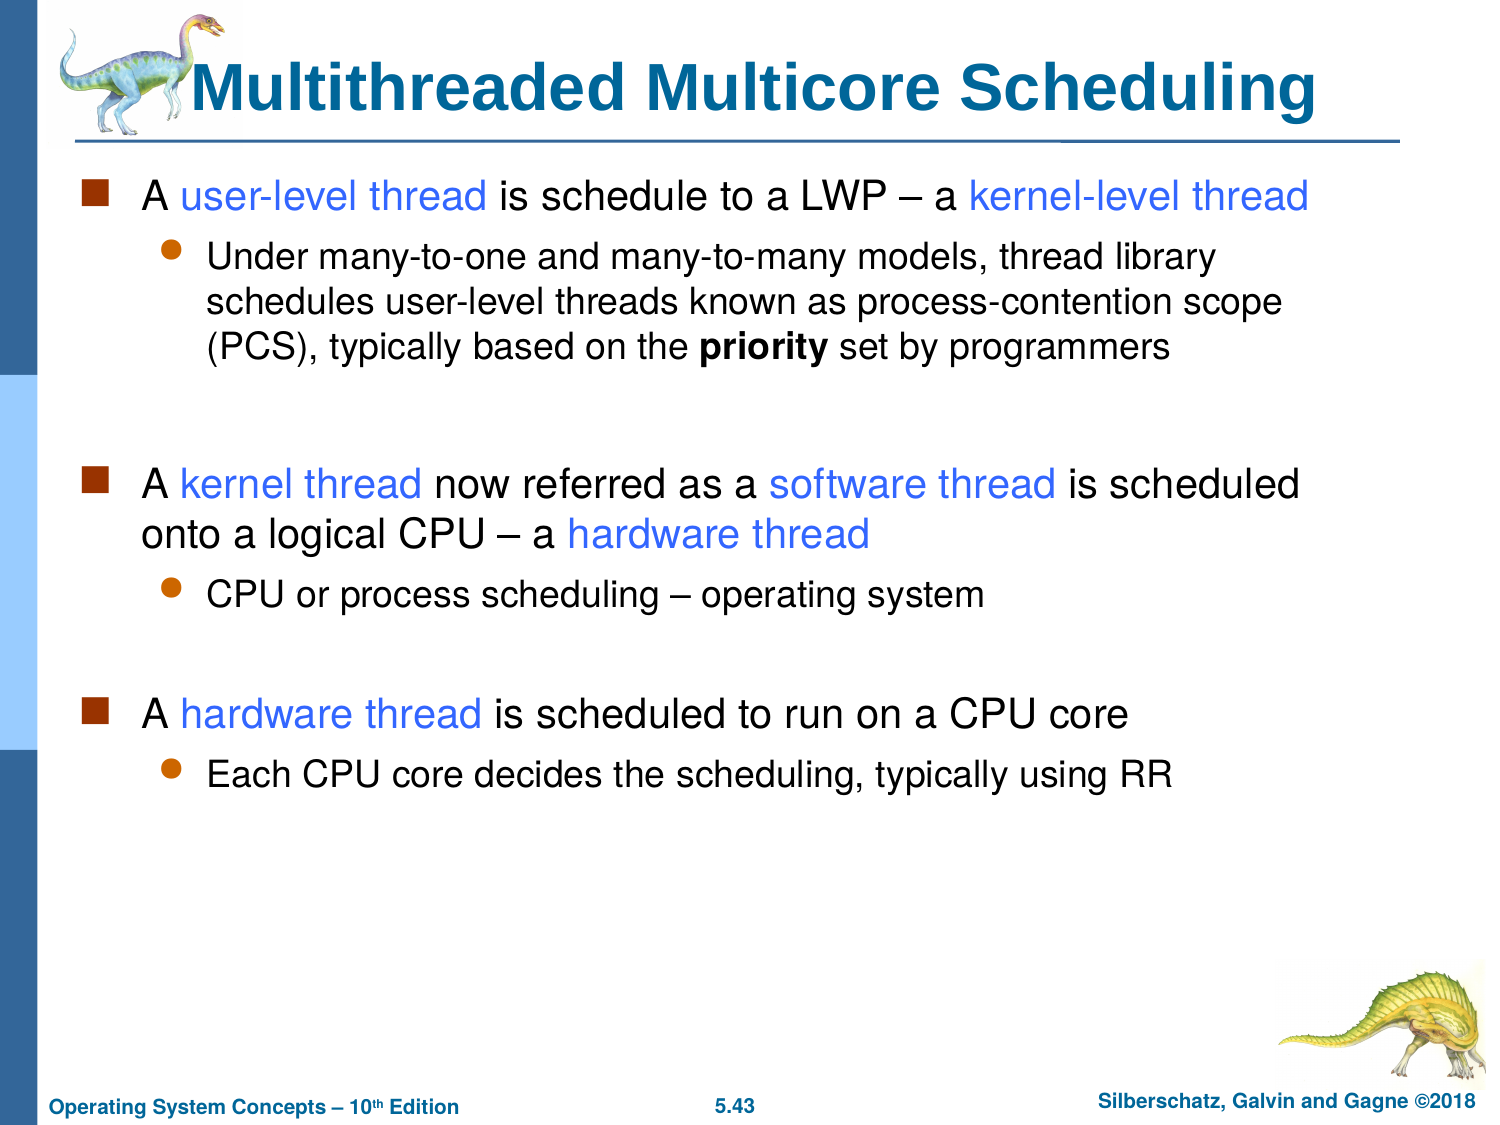

# Multithreaded Multicore Scheduling
A user-level thread is schedule to a LWP – a kernel-level thread
Under many-to-one and many-to-many models, thread library schedules user-level threads known as process-contention scope (PCS), typically based on the priority set by programmers

A kernel thread now referred as a software thread is scheduled onto a logical CPU – a hardware thread
CPU or process scheduling – operating system

A hardware thread is scheduled to run on a CPU core
Each CPU core decides the scheduling, typically using RR